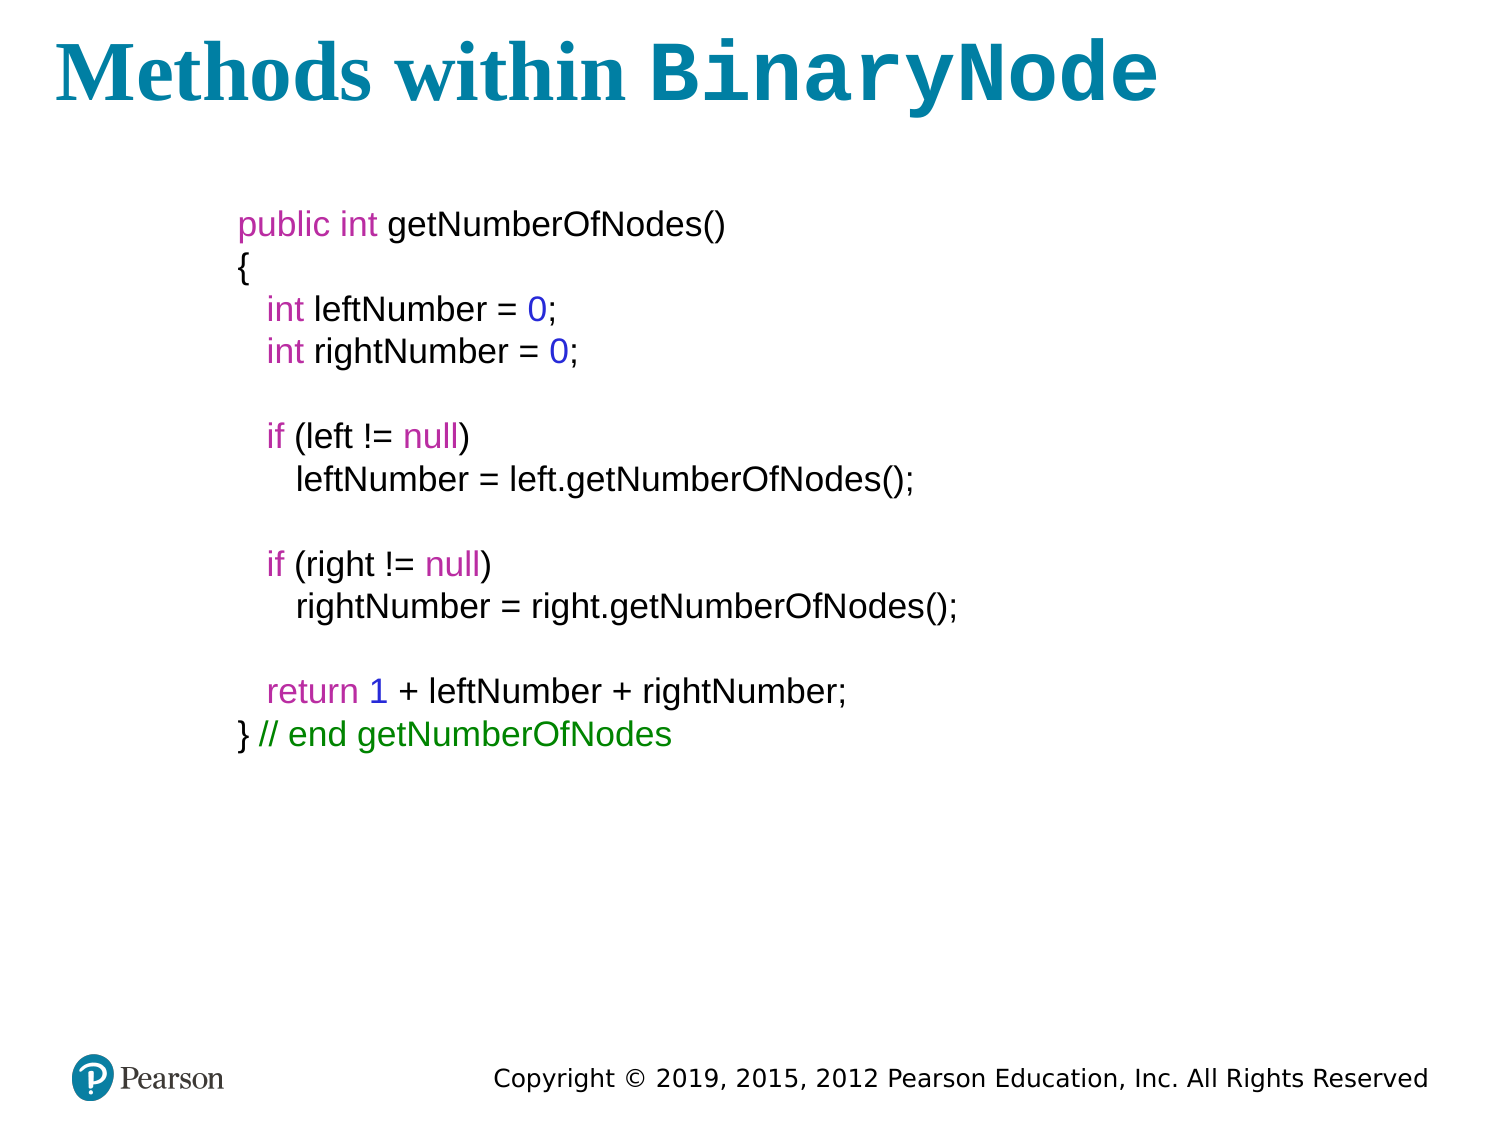

# Methods within BinaryNode
public int getNumberOfNodes()
{
   int leftNumber = 0;
   int rightNumber = 0;

   if (left != null)
      leftNumber = left.getNumberOfNodes();

   if (right != null)
      rightNumber = right.getNumberOfNodes();

   return 1 + leftNumber + rightNumber;
} // end getNumberOfNodes